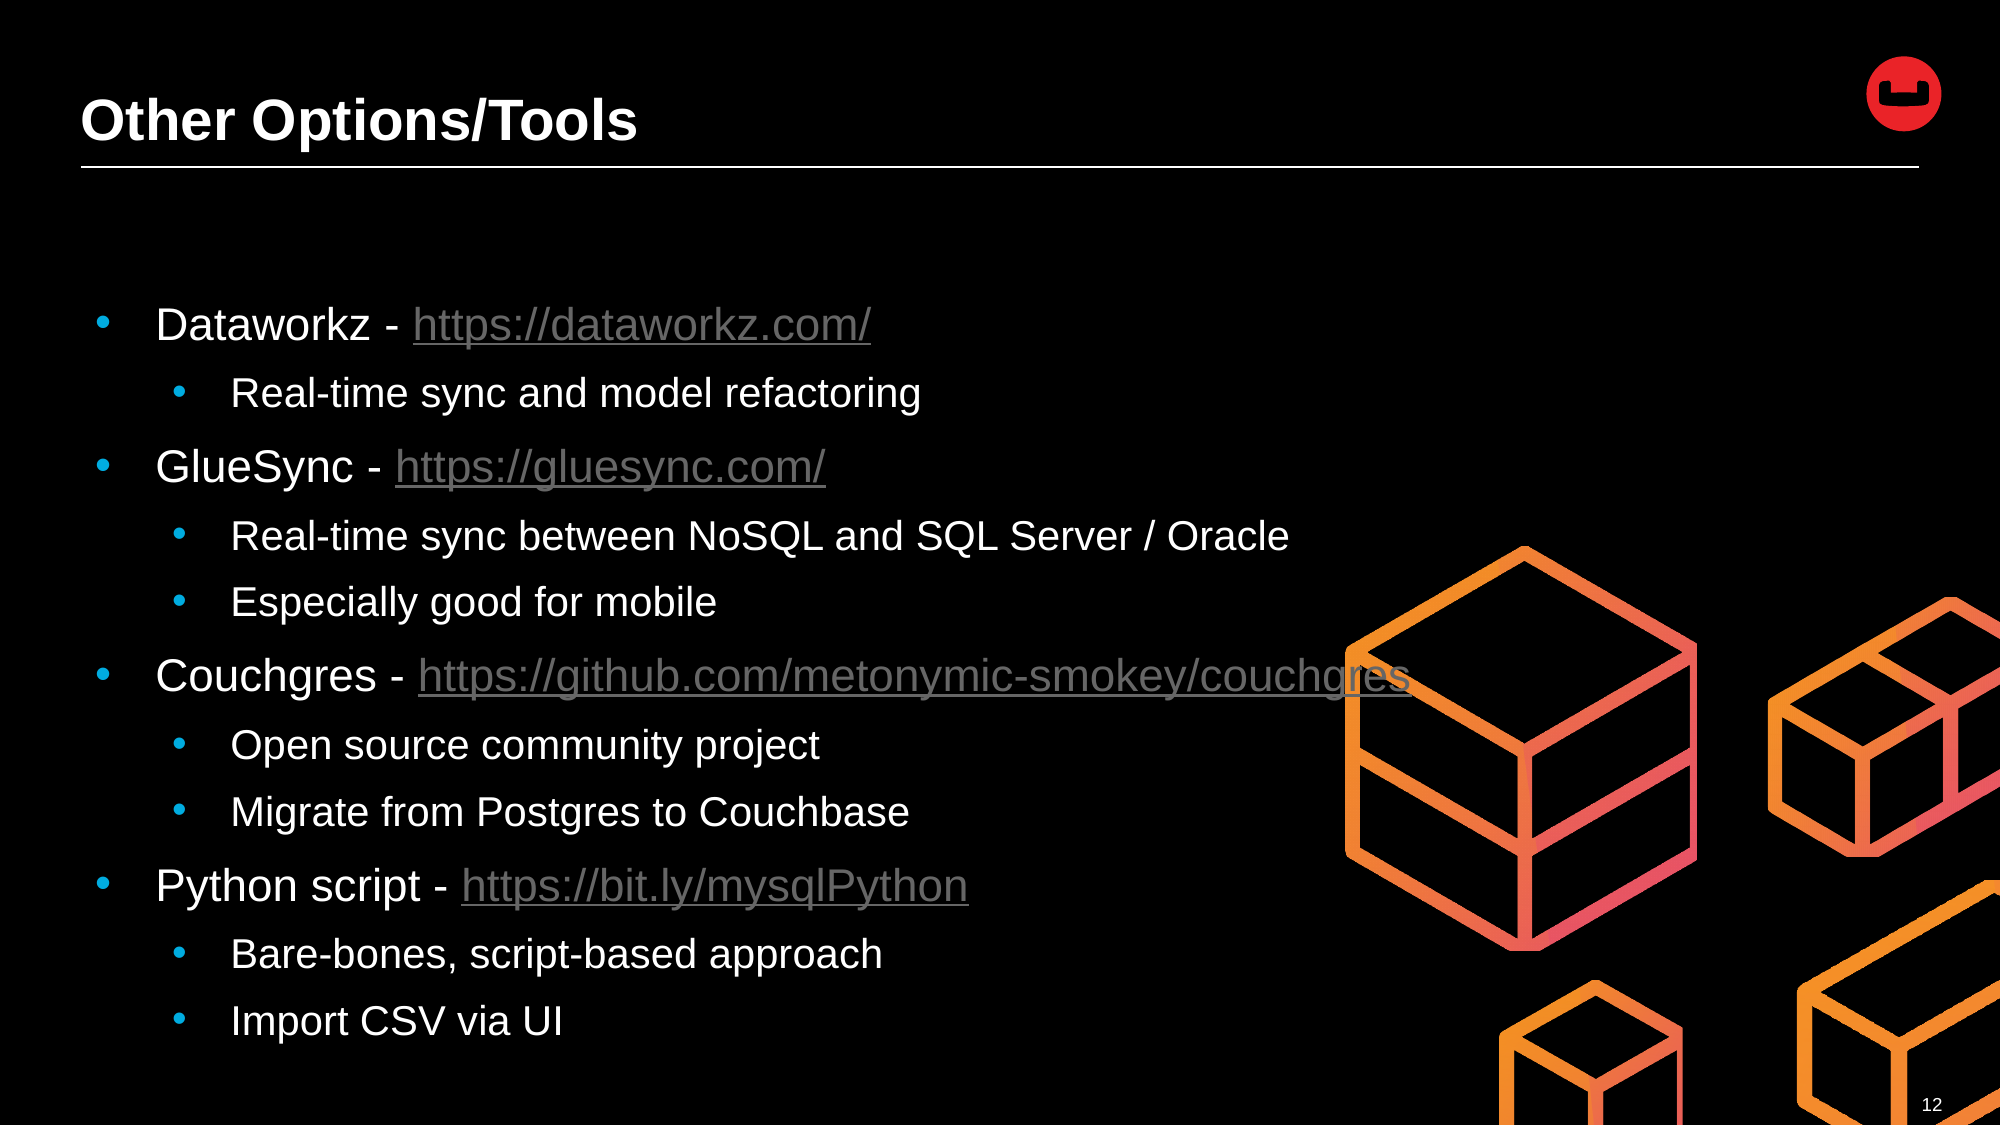

# Other Options/Tools

Dataworkz - https://dataworkz.com/
Real-time sync and model refactoring
GlueSync - https://gluesync.com/
Real-time sync between NoSQL and SQL Server / Oracle
Especially good for mobile
Couchgres - https://github.com/metonymic-smokey/couchgres
Open source community project
Migrate from Postgres to Couchbase
Python script - https://bit.ly/mysqlPython
Bare-bones, script-based approach
Import CSV via UI